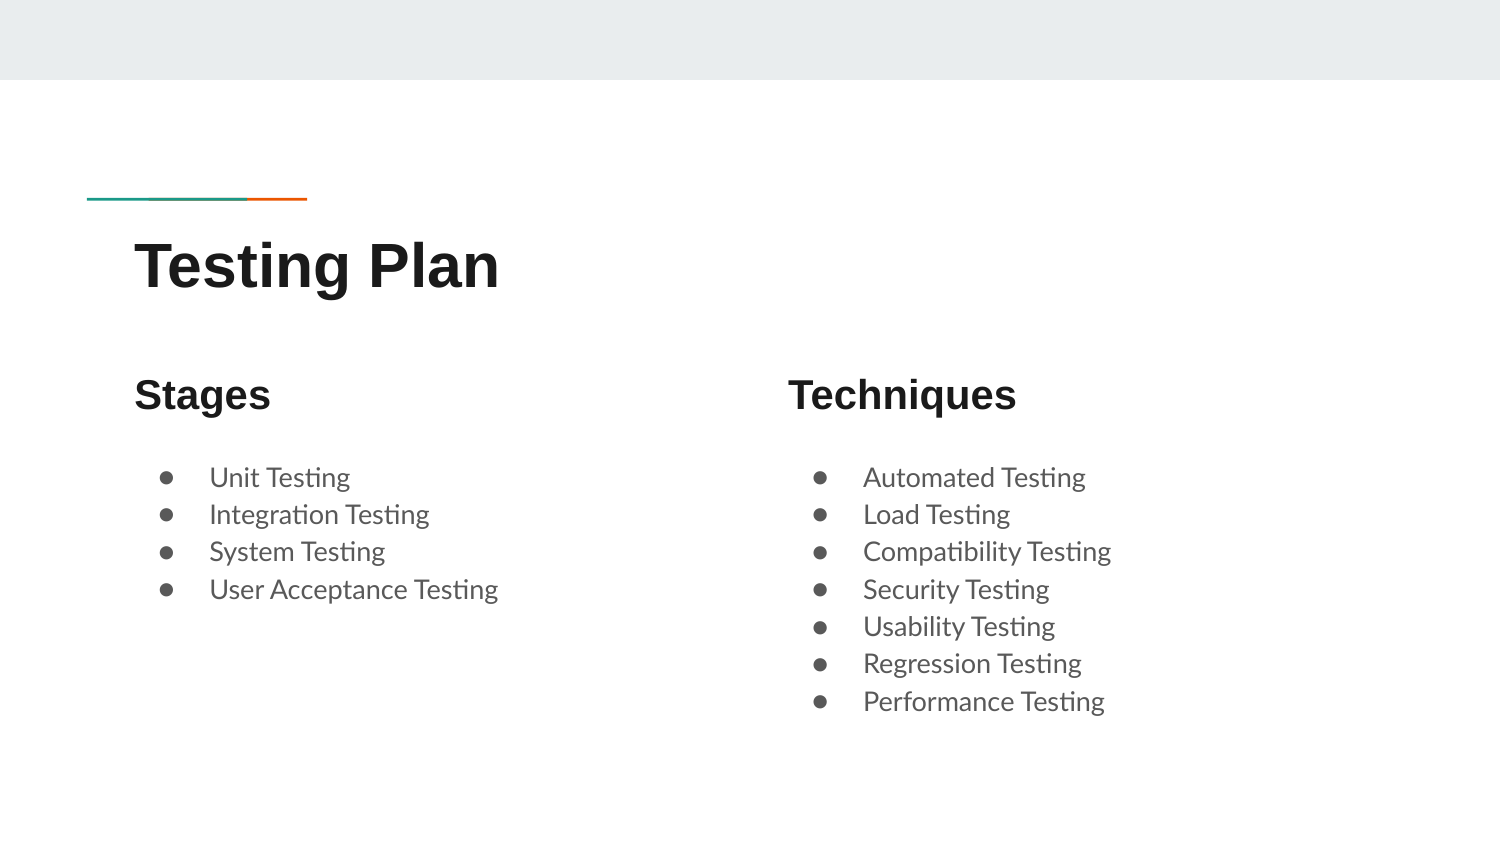

Testing Plan
# Stages
Techniques
Unit Testing
Integration Testing
System Testing
User Acceptance Testing
Automated Testing
Load Testing
Compatibility Testing
Security Testing
Usability Testing
Regression Testing
Performance Testing